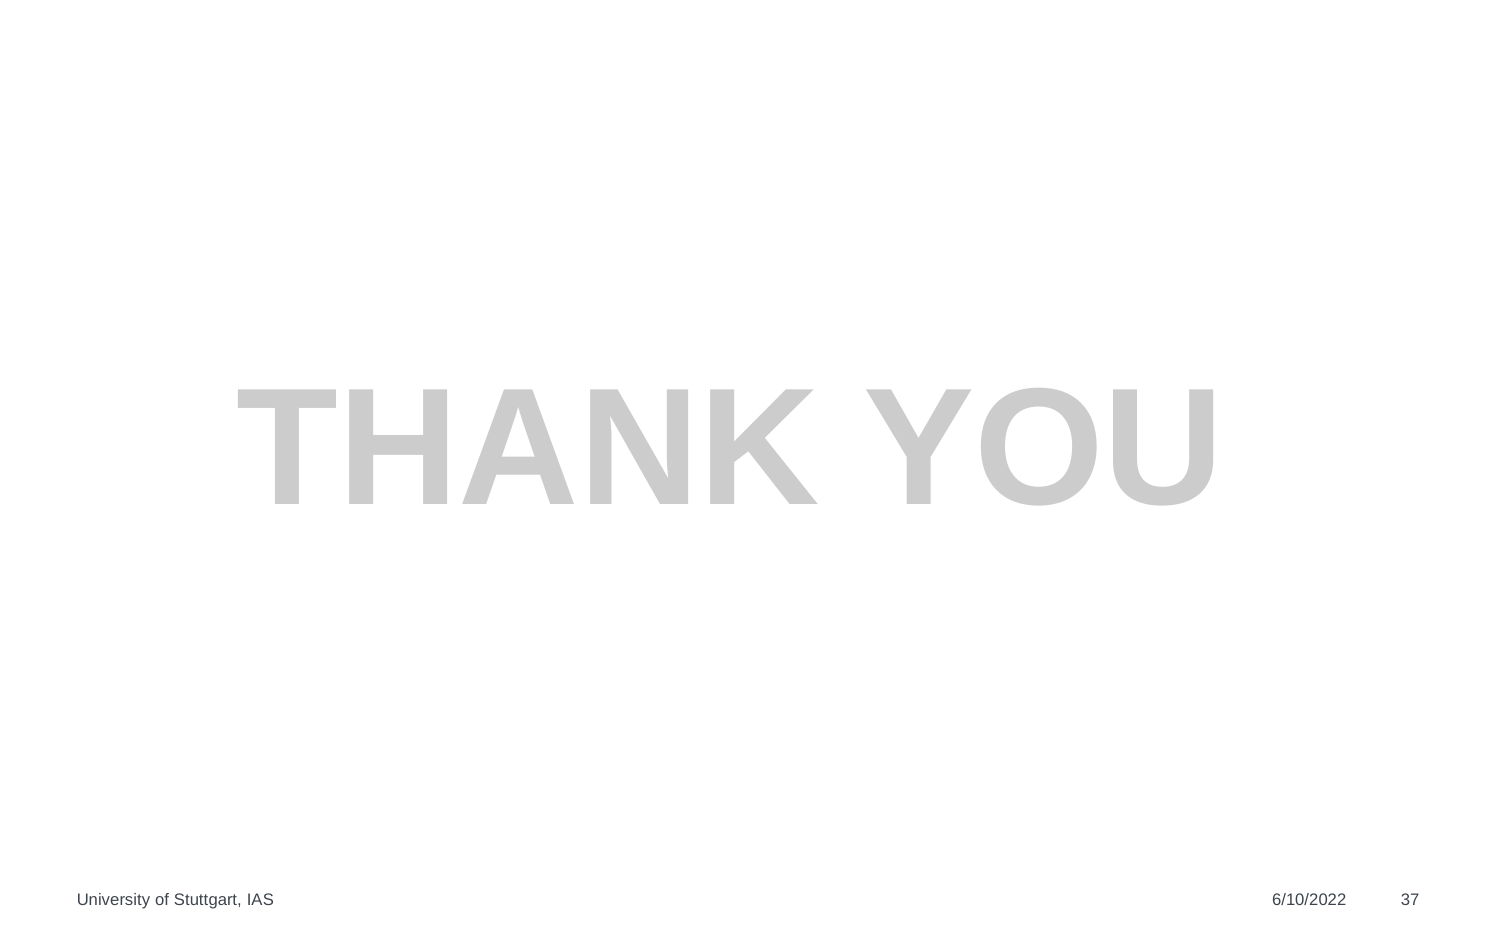

THANK YOU
University of Stuttgart, IAS
6/10/2022
37